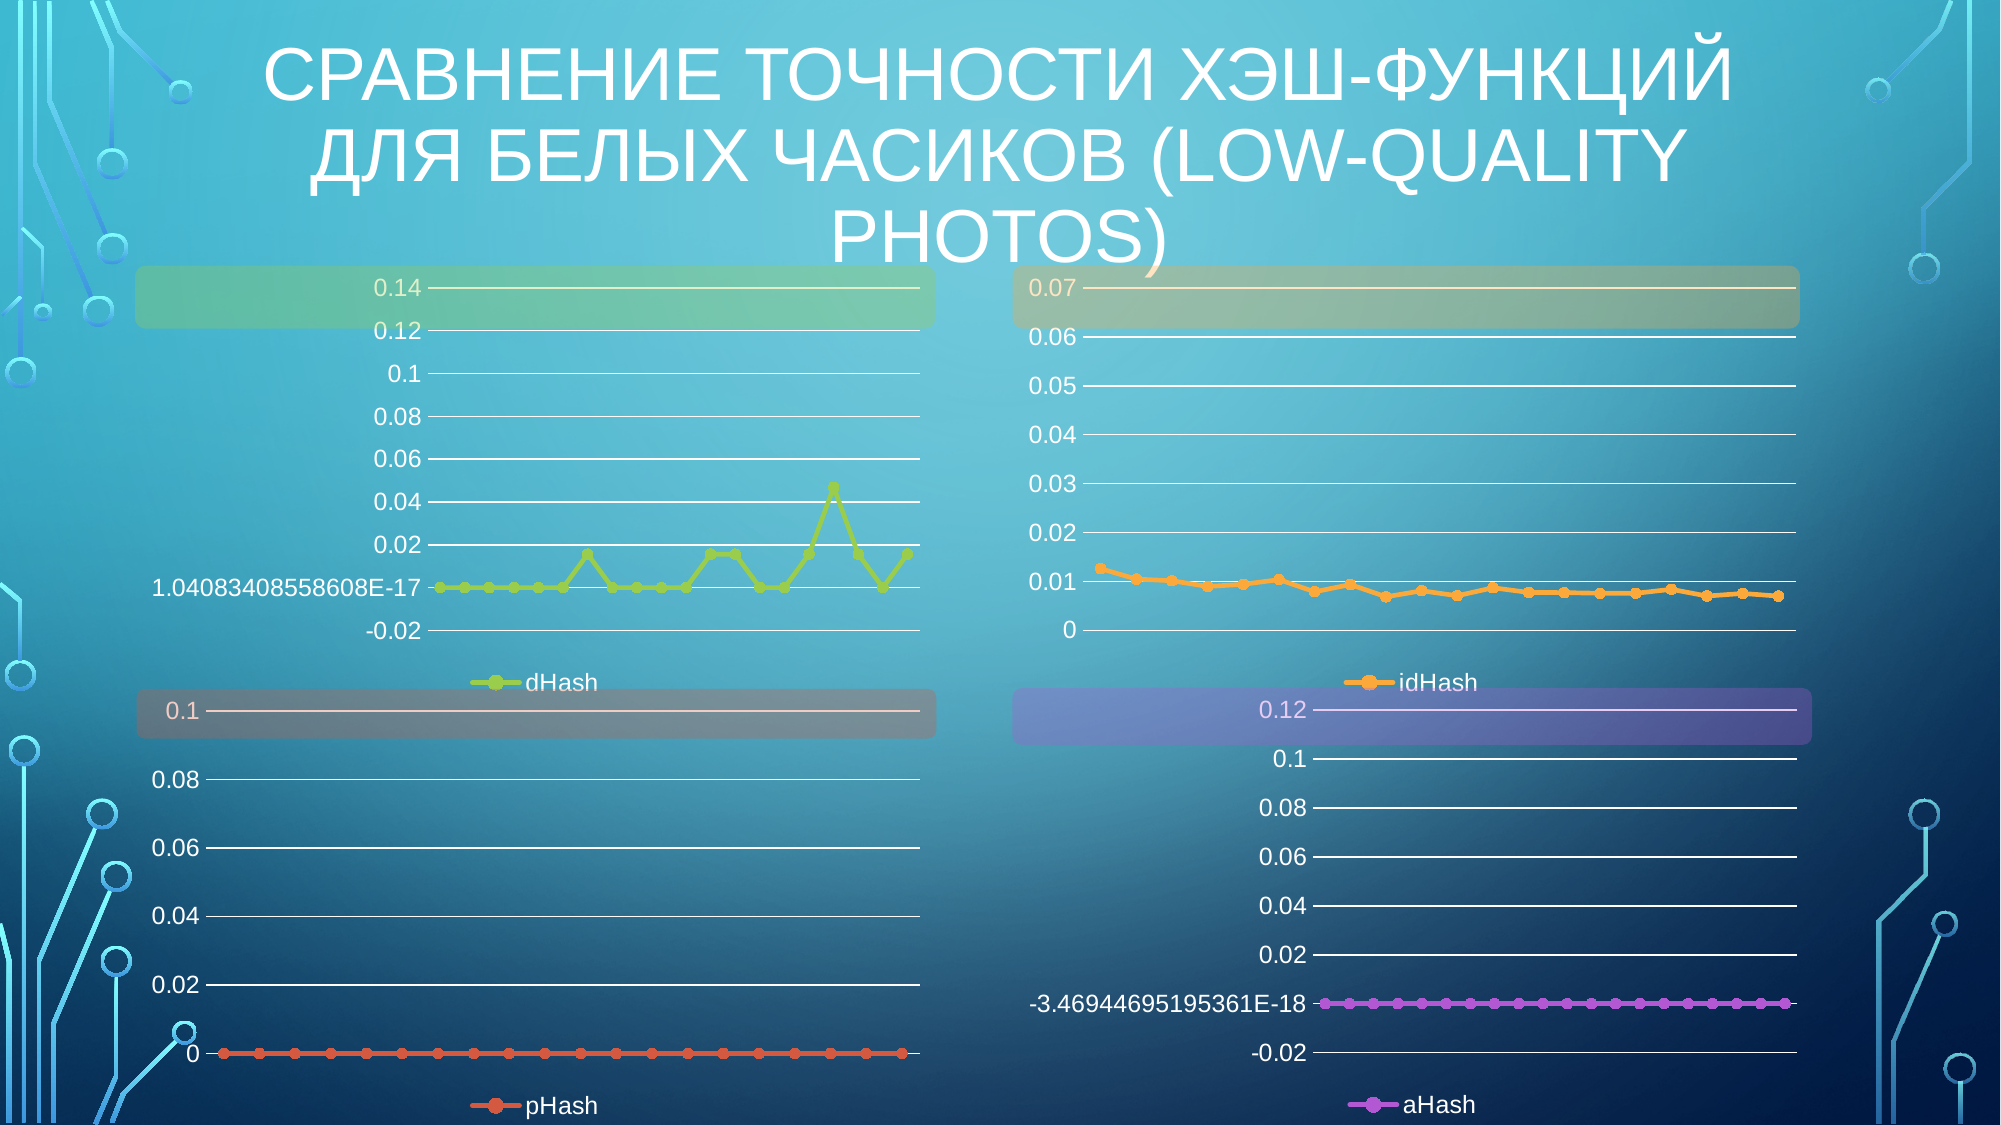

# Сравнение точности хэш-функций Для белых часиков (Low-quality photos)

### Chart

| Category | dHash |
|---|---|
| "white_fred_1.jpg" | 0.0 |
| "white_fred_2.jpg" | 0.0 |
| "white_fred_3.jpg" | 0.0 |
| "white_fred_4.jpg" | 0.0 |
| "white_fred_5.jpg" | 0.0 |
| "white_fred_6.jpg" | 0.0 |
| "white_fred_7.jpg" | 0.015625 |
| "white_fred_8.jpg" | 0.0 |
| "white_fred_9.jpg" | 0.0 |
| "white_fred_10.jpg" | 0.0 |
| "white_fred_11.jpg" | 0.0 |
| "white_fred_12.jpg" | 0.015625 |
| "white_fred_13.jpg" | 0.015625 |
| "white_fred_14.jpg" | 0.0 |
| "white_fred_15.jpg" | 0.0 |
| "white_fred_16.jpg" | 0.015625 |
| "white_fred_17.jpg" | 0.046875 |
| "white_fred_18.jpg" | 0.015625 |
| "white_fred_19.jpg" | 0.0 |
| "white_fred_20.jpg" | 0.015625 |

### Chart

| Category | idHash |
|---|---|
| "white_fred_1.jpg" | 0.012620875 |
| "white_fred_2.jpg" | 0.010481447 |
| "white_fred_3.jpg" | 0.010137672 |
| "white_fred_4.jpg" | 0.008969123 |
| "white_fred_5.jpg" | 0.009417614 |
| "white_fred_6.jpg" | 0.010375223 |
| "white_fred_7.jpg" | 0.007888087 |
| "white_fred_8.jpg" | 0.009366523 |
| "white_fred_9.jpg" | 0.006859854 |
| "white_fred_10.jpg" | 0.008095505 |
| "white_fred_11.jpg" | 0.007080815 |
| "white_fred_12.jpg" | 0.008709858 |
| "white_fred_13.jpg" | 0.00774803 |
| "white_fred_14.jpg" | 0.007717239 |
| "white_fred_15.jpg" | 0.007585275 |
| "white_fred_16.jpg" | 0.007568732 |
| "white_fred_17.jpg" | 0.008389666 |
| "white_fred_18.jpg" | 0.007022747 |
| "white_fred_19.jpg" | 0.007549125 |
| "white_fred_20.jpg" | 0.00700924 |

### Chart

| Category | aHash |
|---|---|
| "white_fred_1.jpg" | 0.0 |
| "white_fred_2.jpg" | 0.0 |
| "white_fred_3.jpg" | 0.0 |
| "white_fred_4.jpg" | 0.0 |
| "white_fred_5.jpg" | 0.0 |
| "white_fred_6.jpg" | 0.0 |
| "white_fred_7.jpg" | 0.0 |
| "white_fred_8.jpg" | 0.0 |
| "white_fred_9.jpg" | 0.0 |
| "white_fred_10.jpg" | 0.0 |
| "white_fred_11.jpg" | 0.0 |
| "white_fred_12.jpg" | 0.0 |
| "white_fred_13.jpg" | 0.0 |
| "white_fred_14.jpg" | 0.0 |
| "white_fred_15.jpg" | 0.0 |
| "white_fred_16.jpg" | 0.0 |
| "white_fred_17.jpg" | 0.0 |
| "white_fred_18.jpg" | 0.0 |
| "white_fred_19.jpg" | 0.0 |
| "white_fred_20.jpg" | 0.0 |

### Chart

| Category | pHash |
|---|---|
| "white_fred_1.jpg" | 0.0 |
| "white_fred_2.jpg" | 0.0 |
| "white_fred_3.jpg" | 0.0 |
| "white_fred_4.jpg" | 0.0 |
| "white_fred_5.jpg" | 0.0 |
| "white_fred_6.jpg" | 0.0 |
| "white_fred_7.jpg" | 0.0 |
| "white_fred_8.jpg" | 0.0 |
| "white_fred_9.jpg" | 0.0 |
| "white_fred_10.jpg" | 0.0 |
| "white_fred_11.jpg" | 0.0 |
| "white_fred_12.jpg" | 0.0 |
| "white_fred_13.jpg" | 0.0 |
| "white_fred_14.jpg" | 0.0 |
| "white_fred_15.jpg" | 0.0 |
| "white_fred_16.jpg" | 0.0 |
| "white_fred_17.jpg" | 0.0 |
| "white_fred_18.jpg" | 0.0 |
| "white_fred_19.jpg" | 0.0 |
| "white_fred_20.jpg" | 0.0 |